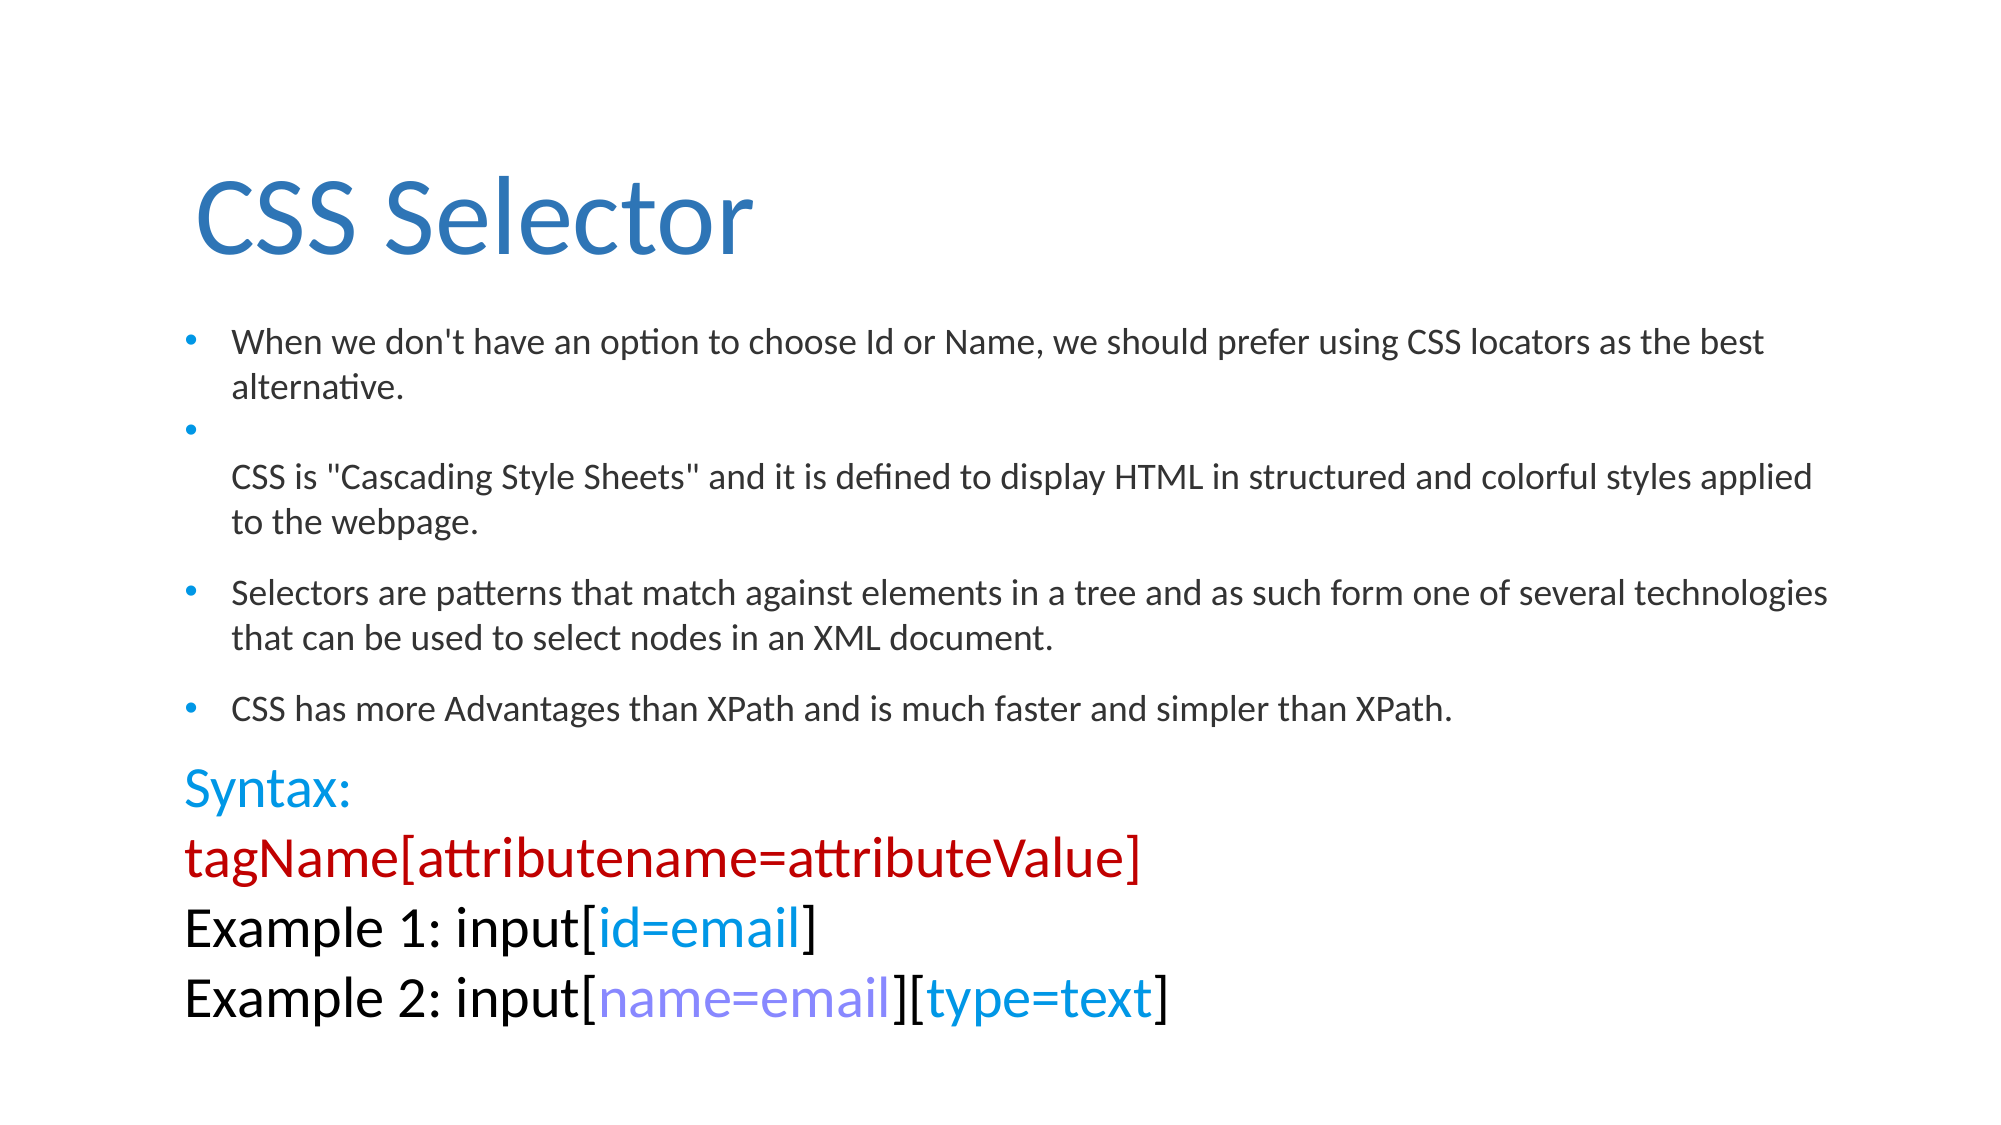

# CSS Selector
When we don't have an option to choose Id or Name, we should prefer using CSS locators as the best alternative.
CSS is "Cascading Style Sheets" and it is defined to display HTML in structured and colorful styles applied to the webpage.

Selectors are patterns that match against elements in a tree and as such form one of several technologies that can be used to select nodes in an XML document.

CSS has more Advantages than XPath and is much faster and simpler than XPath.

Syntax:
tagName[attributename=attributeValue]
Example 1: input[id=email]
Example 2: input[name=email][type=text]